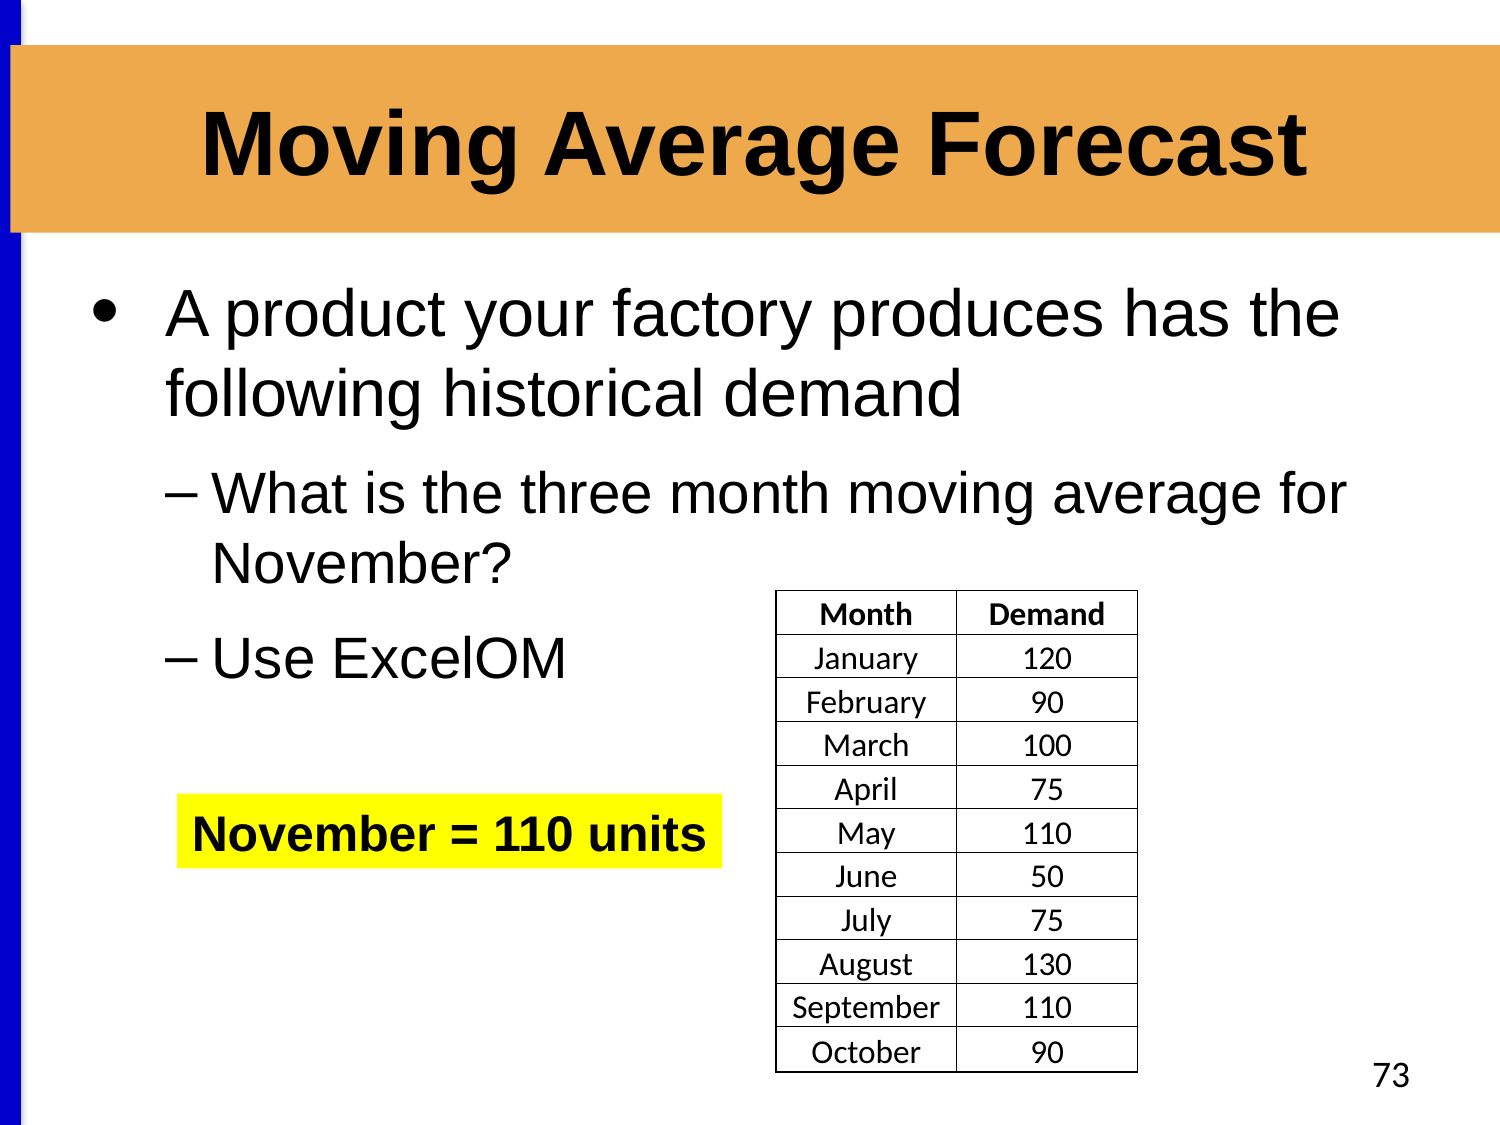

# Moving Average Forecast
A product your factory produces has the following historical demand
What is the three month moving average for November?
Use ExcelOM
| Month | Demand |
| --- | --- |
| January | 120 |
| February | 90 |
| March | 100 |
| April | 75 |
| May | 110 |
| June | 50 |
| July | 75 |
| August | 130 |
| September | 110 |
| October | 90 |
November = 110 units
73